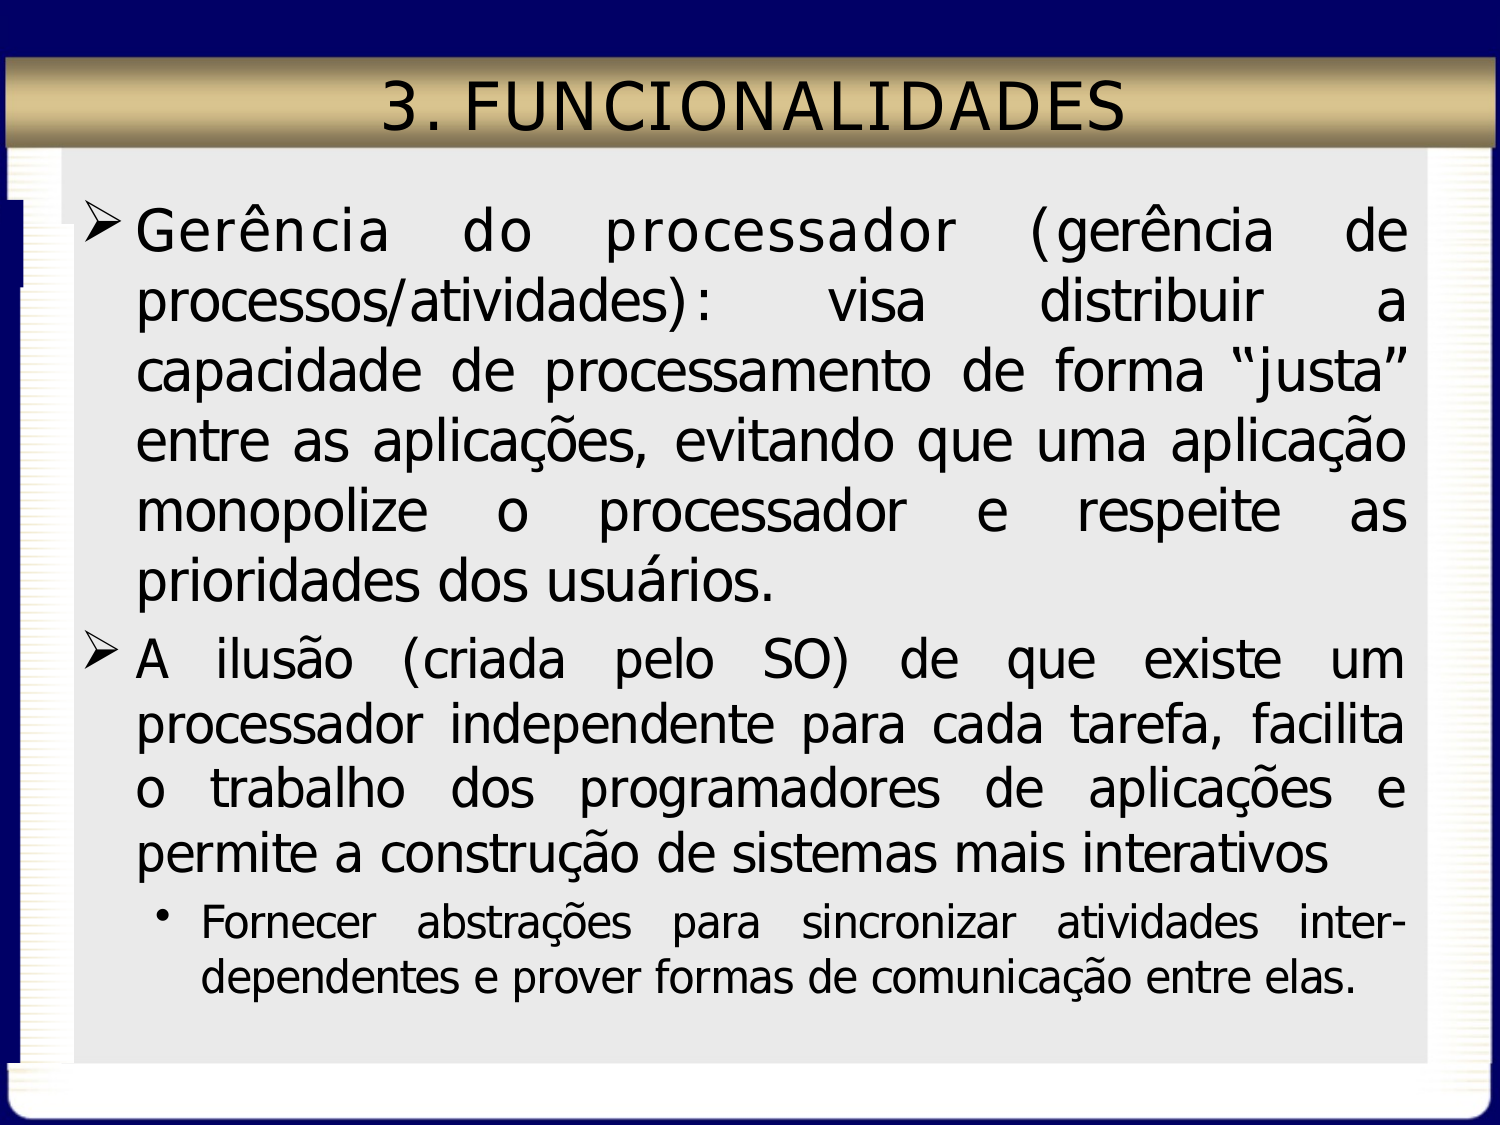

# 3. FUNCIONALIDADES

Gerência do processador (gerência de processos/atividades): visa distribuir a capacidade de processamento de forma “justa” entre as aplicações, evitando que uma aplicação monopolize o processador e respeite as prioridades dos usuários.
A ilusão (criada pelo SO) de que existe um processador independente para cada tarefa, facilita o trabalho dos programadores de aplicações e permite a construção de sistemas mais interativos
Fornecer abstrações para sincronizar atividades inter-dependentes e prover formas de comunicação entre elas.